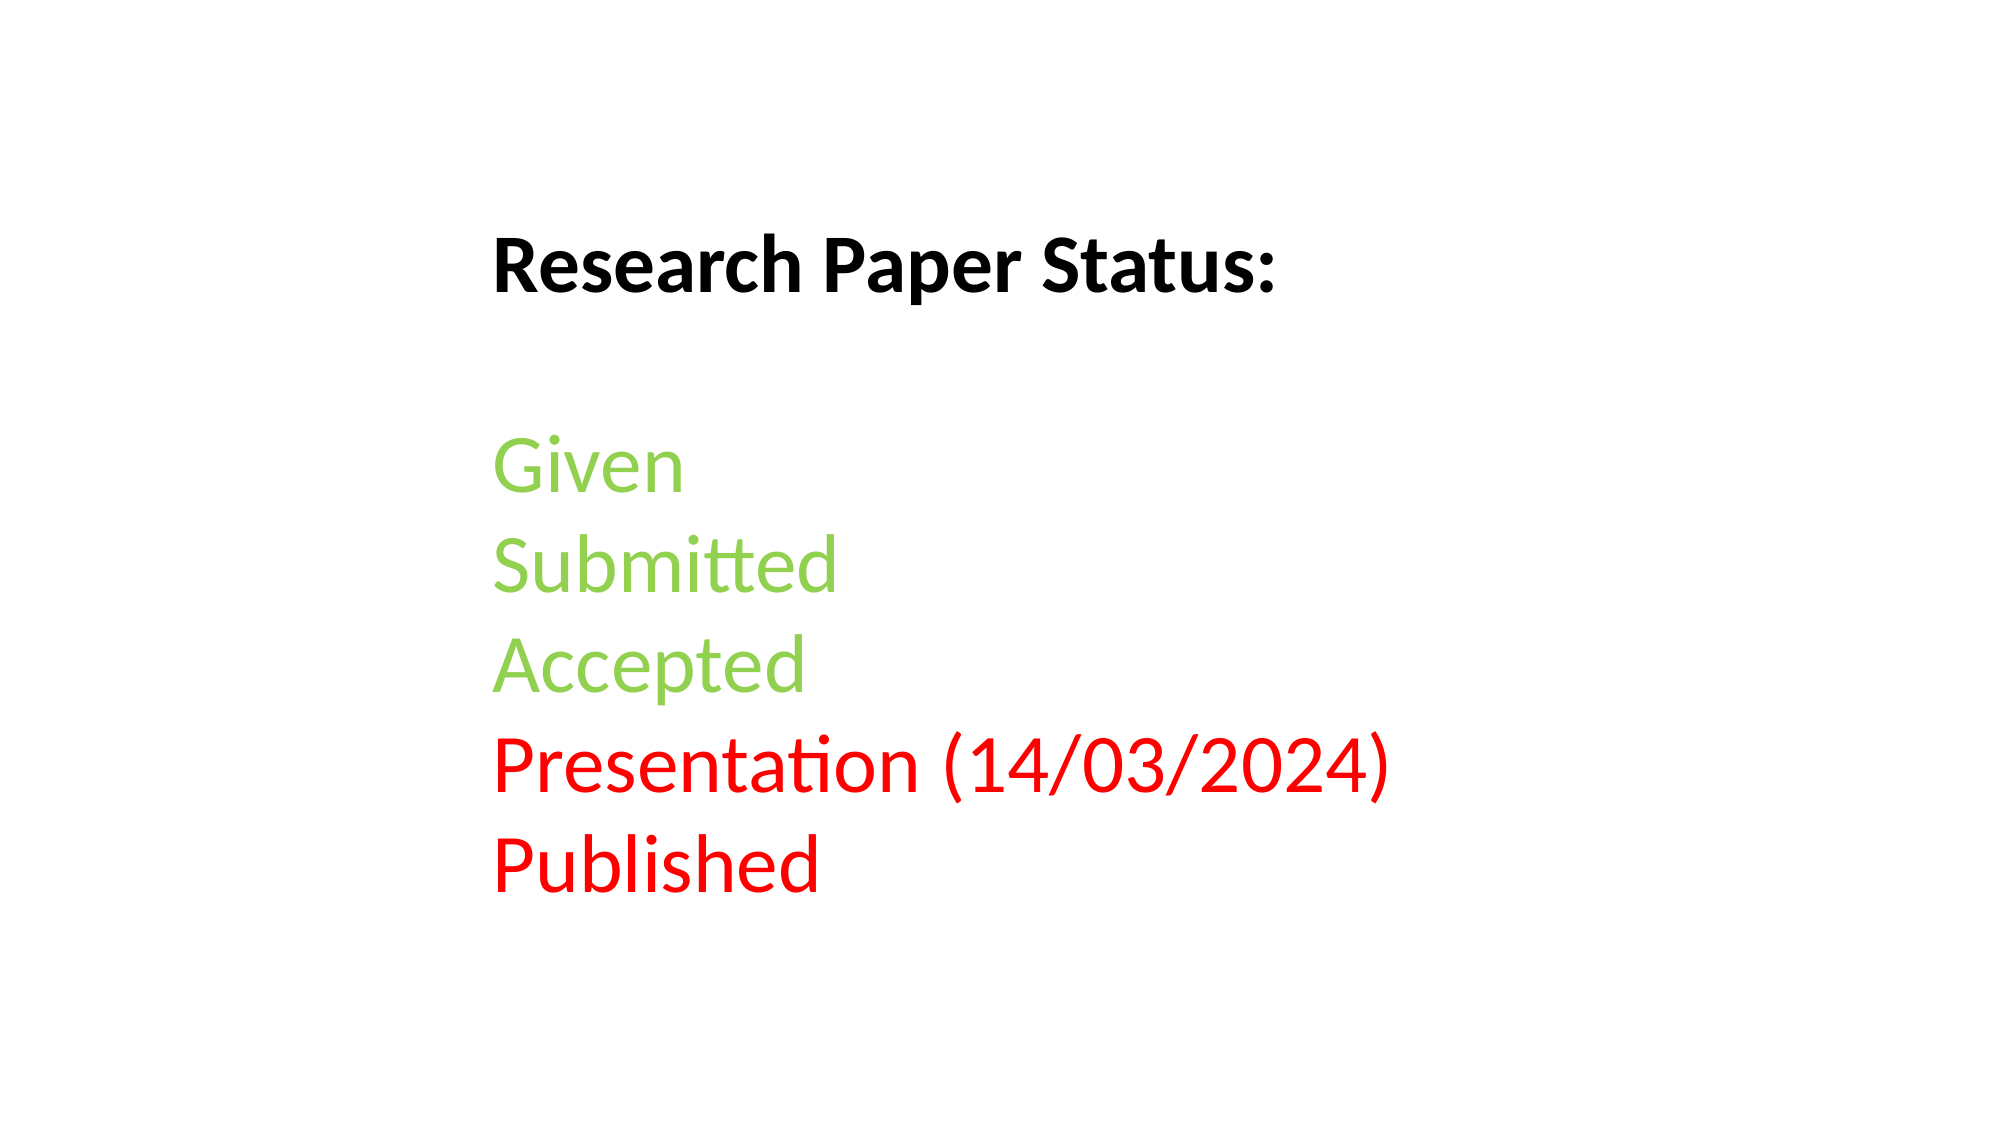

Research Paper Status:

Given
Submitted
Accepted
Presentation (14/03/2024)
Published